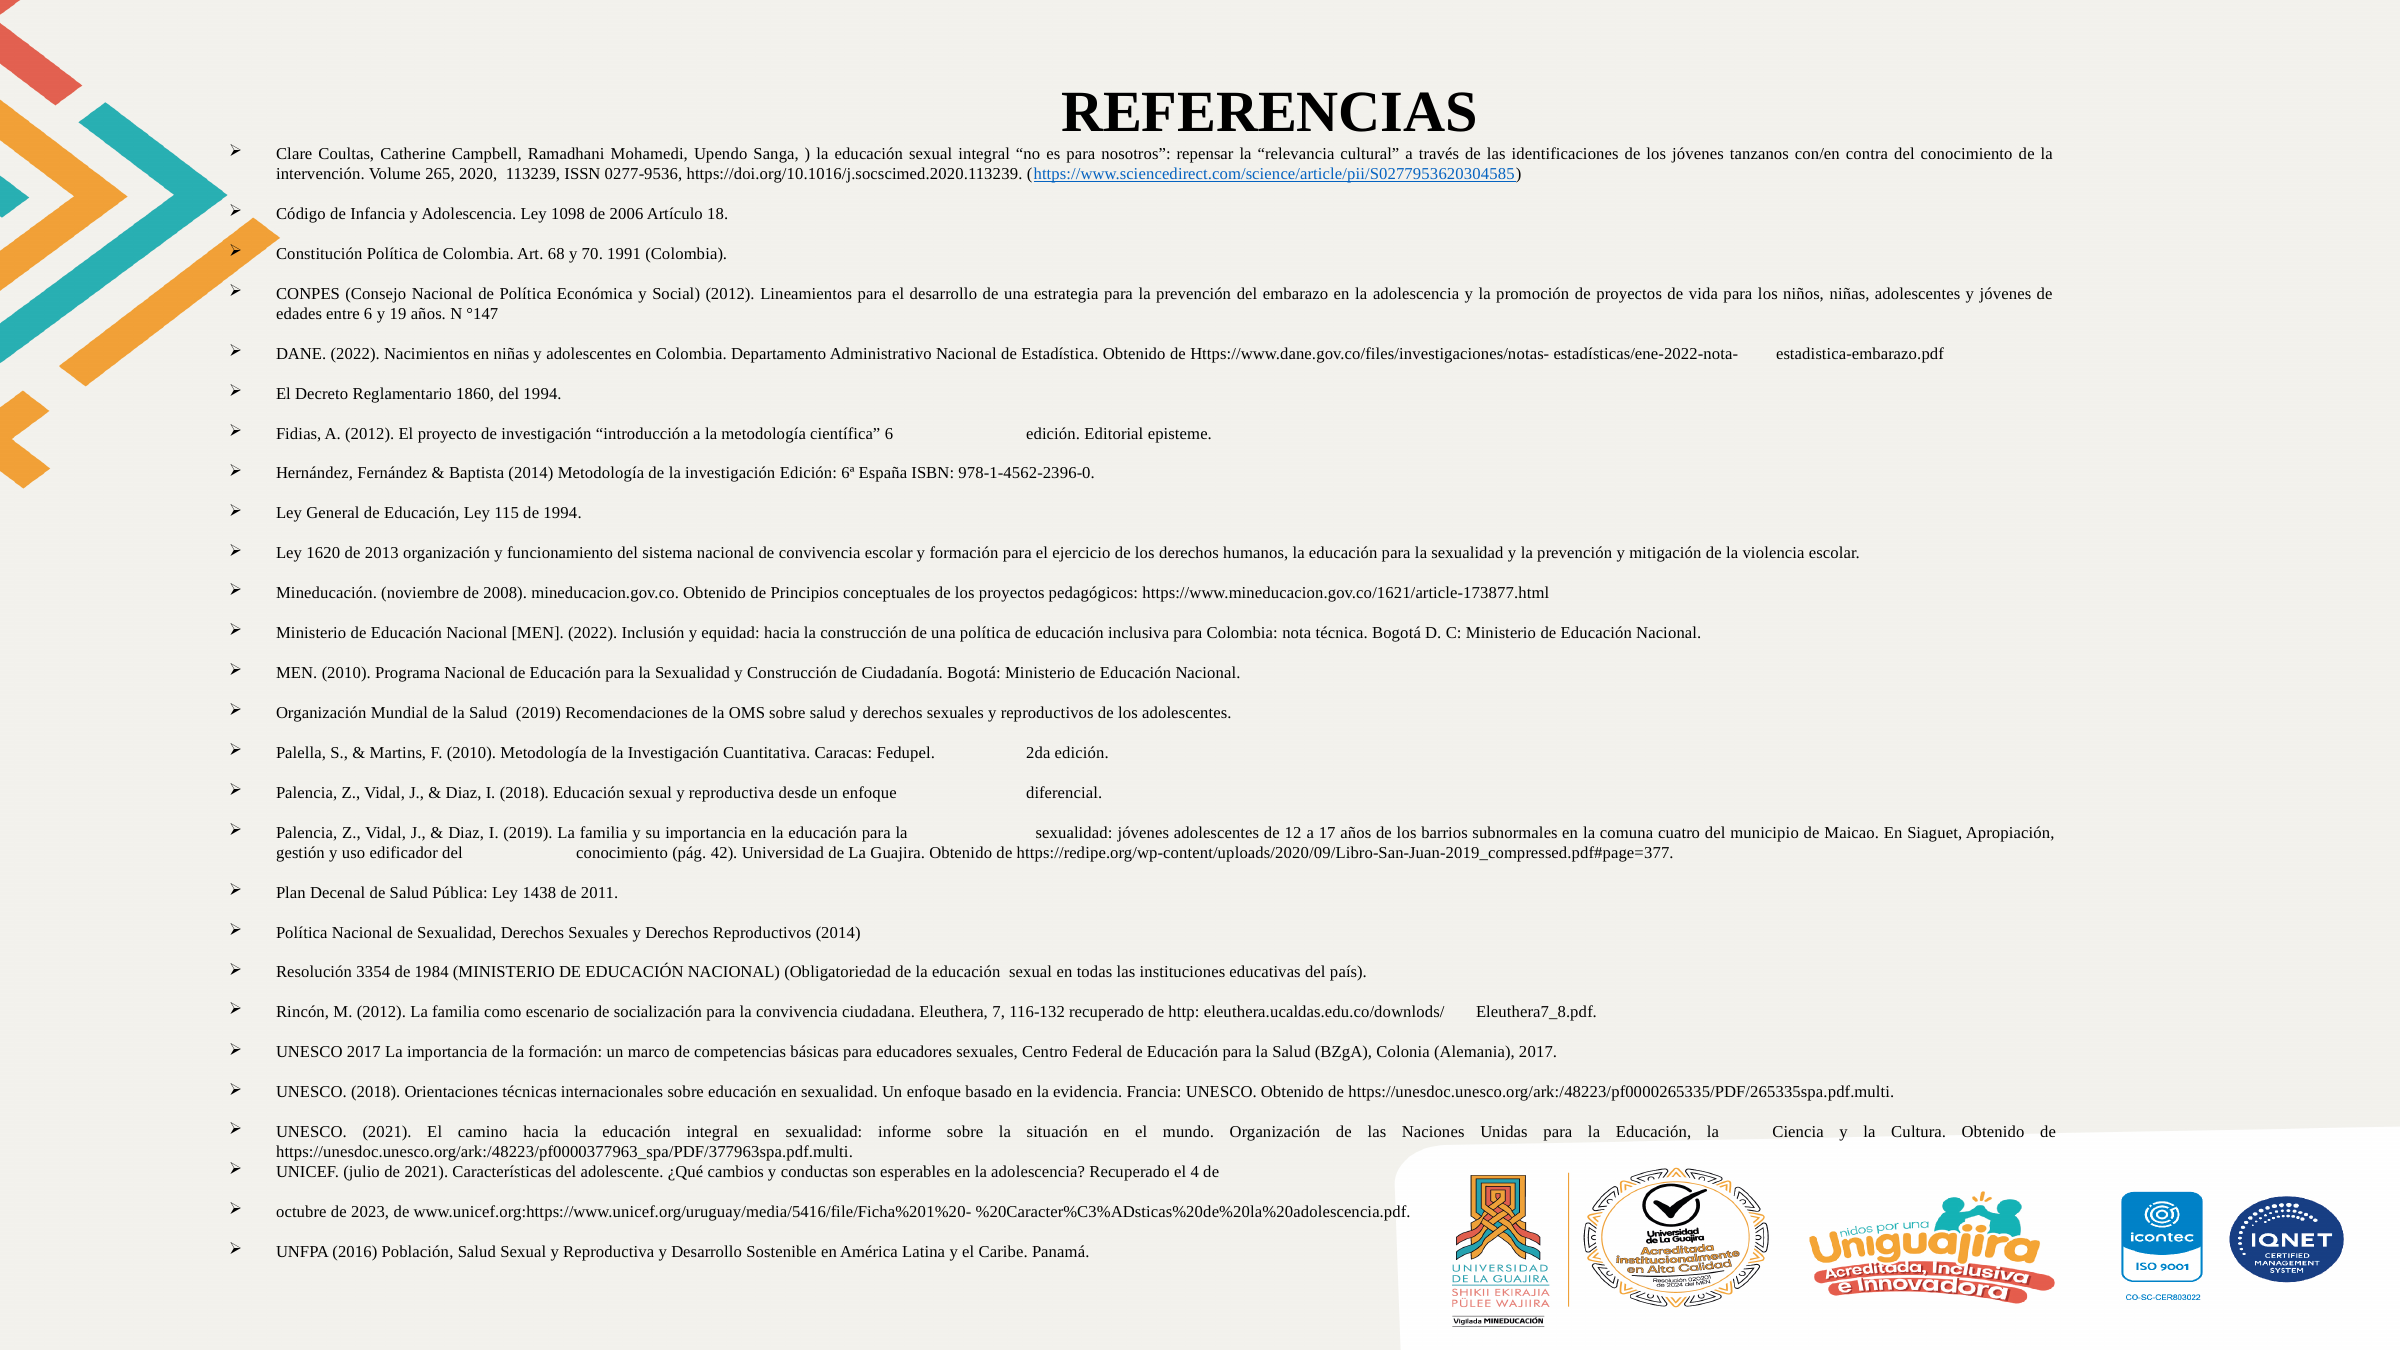

REFERENCIAS
Clare Coultas, Catherine Campbell, Ramadhani Mohamedi, Upendo Sanga, ) la educación sexual integral “no es para nosotros”: repensar la “relevancia cultural” a través de las identificaciones de los jóvenes tanzanos con/en contra del conocimiento de la intervención. Volume 265, 2020,  113239, ISSN 0277-9536, https://doi.org/10.1016/j.socscimed.2020.113239. (https://www.sciencedirect.com/science/article/pii/S0277953620304585)

Código de Infancia y Adolescencia. Ley 1098 de 2006 Artículo 18.

Constitución Política de Colombia. Art. 68 y 70. 1991 (Colombia).

CONPES (Consejo Nacional de Política Económica y Social) (2012). Lineamientos para el desarrollo de una estrategia para la prevención del embarazo en la adolescencia y la promoción de proyectos de vida para los niños, niñas, adolescentes y jóvenes de edades entre 6 y 19 años. N °147

DANE. (2022). Nacimientos en niñas y adolescentes en Colombia. Departamento Administrativo Nacional de Estadística. Obtenido de Https://www.dane.gov.co/files/investigaciones/notas- estadísticas/ene-2022-nota-	estadistica-embarazo.pdf

El Decreto Reglamentario 1860, del 1994.

Fidias, A. (2012). El proyecto de investigación “introducción a la metodología científica” 6 	edición. Editorial episteme.

Hernández, Fernández & Baptista (2014) Metodología de la investigación Edición: 6ª España ISBN: 978-1-4562-2396-0.

Ley General de Educación, Ley 115 de 1994.

Ley 1620 de 2013 organización y funcionamiento del sistema nacional de convivencia escolar y formación para el ejercicio de los derechos humanos, la educación para la sexualidad y la prevención y mitigación de la violencia escolar.

Mineducación. (noviembre de 2008). mineducacion.gov.co. Obtenido de Principios conceptuales de los proyectos pedagógicos: https://www.mineducacion.gov.co/1621/article-173877.html

Ministerio de Educación Nacional [MEN]. (2022). Inclusión y equidad: hacia la construcción de una política de educación inclusiva para Colombia: nota técnica. Bogotá D. C: Ministerio de Educación Nacional.

MEN. (2010). Programa Nacional de Educación para la Sexualidad y Construcción de Ciudadanía. Bogotá: Ministerio de Educación Nacional.

Organización Mundial de la Salud  (2019) Recomendaciones de la OMS sobre salud y derechos sexuales y reproductivos de los adolescentes.

Palella, S., & Martins, F. (2010). Metodología de la Investigación Cuantitativa. Caracas: Fedupel. 	2da edición.

Palencia, Z., Vidal, J., & Diaz, I. (2018). Educación sexual y reproductiva desde un enfoque 	diferencial.

Palencia, Z., Vidal, J., & Diaz, I. (2019). La familia y su importancia en la educación para la 	sexualidad: jóvenes adolescentes de 12 a 17 años de los barrios subnormales en la comuna cuatro del municipio de Maicao. En Siaguet, Apropiación, gestión y uso edificador del 	conocimiento (pág. 42). Universidad de La Guajira. Obtenido de https://redipe.org/wp-content/uploads/2020/09/Libro-San-Juan-2019_compressed.pdf#page=377.

Plan Decenal de Salud Pública: Ley 1438 de 2011.

Política Nacional de Sexualidad, Derechos Sexuales y Derechos Reproductivos (2014)

Resolución 3354 de 1984 (MINISTERIO DE EDUCACIÓN NACIONAL) (Obligatoriedad de la educación  sexual en todas las instituciones educativas del país).

Rincón, M. (2012). La familia como escenario de socialización para la convivencia ciudadana. Eleuthera, 7, 116-132 recuperado de http: eleuthera.ucaldas.edu.co/downlods/ 	Eleuthera7_8.pdf.

UNESCO 2017 La importancia de la formación: un marco de competencias básicas para educadores sexuales, Centro Federal de Educación para la Salud (BZgA), Colonia (Alemania), 2017.

UNESCO. (2018). Orientaciones técnicas internacionales sobre educación en sexualidad. Un enfoque basado en la evidencia. Francia: UNESCO. Obtenido de https://unesdoc.unesco.org/ark:/48223/pf0000265335/PDF/265335spa.pdf.multi.

UNESCO. (2021). El camino hacia la educación integral en sexualidad: informe sobre la situación en el mundo. Organización de las Naciones Unidas para la Educación, la 	Ciencia y la Cultura. Obtenido de https://unesdoc.unesco.org/ark:/48223/pf0000377963_spa/PDF/377963spa.pdf.multi.
UNICEF. (julio de 2021). Características del adolescente. ¿Qué cambios y conductas son esperables en la adolescencia? Recuperado el 4 de

octubre de 2023, de www.unicef.org:https://www.unicef.org/uruguay/media/5416/file/Ficha%201%20- %20Caracter%C3%ADsticas%20de%20la%20adolescencia.pdf.

UNFPA (2016) Población, Salud Sexual y Reproductiva y Desarrollo Sostenible en América Latina y el Caribe. Panamá.